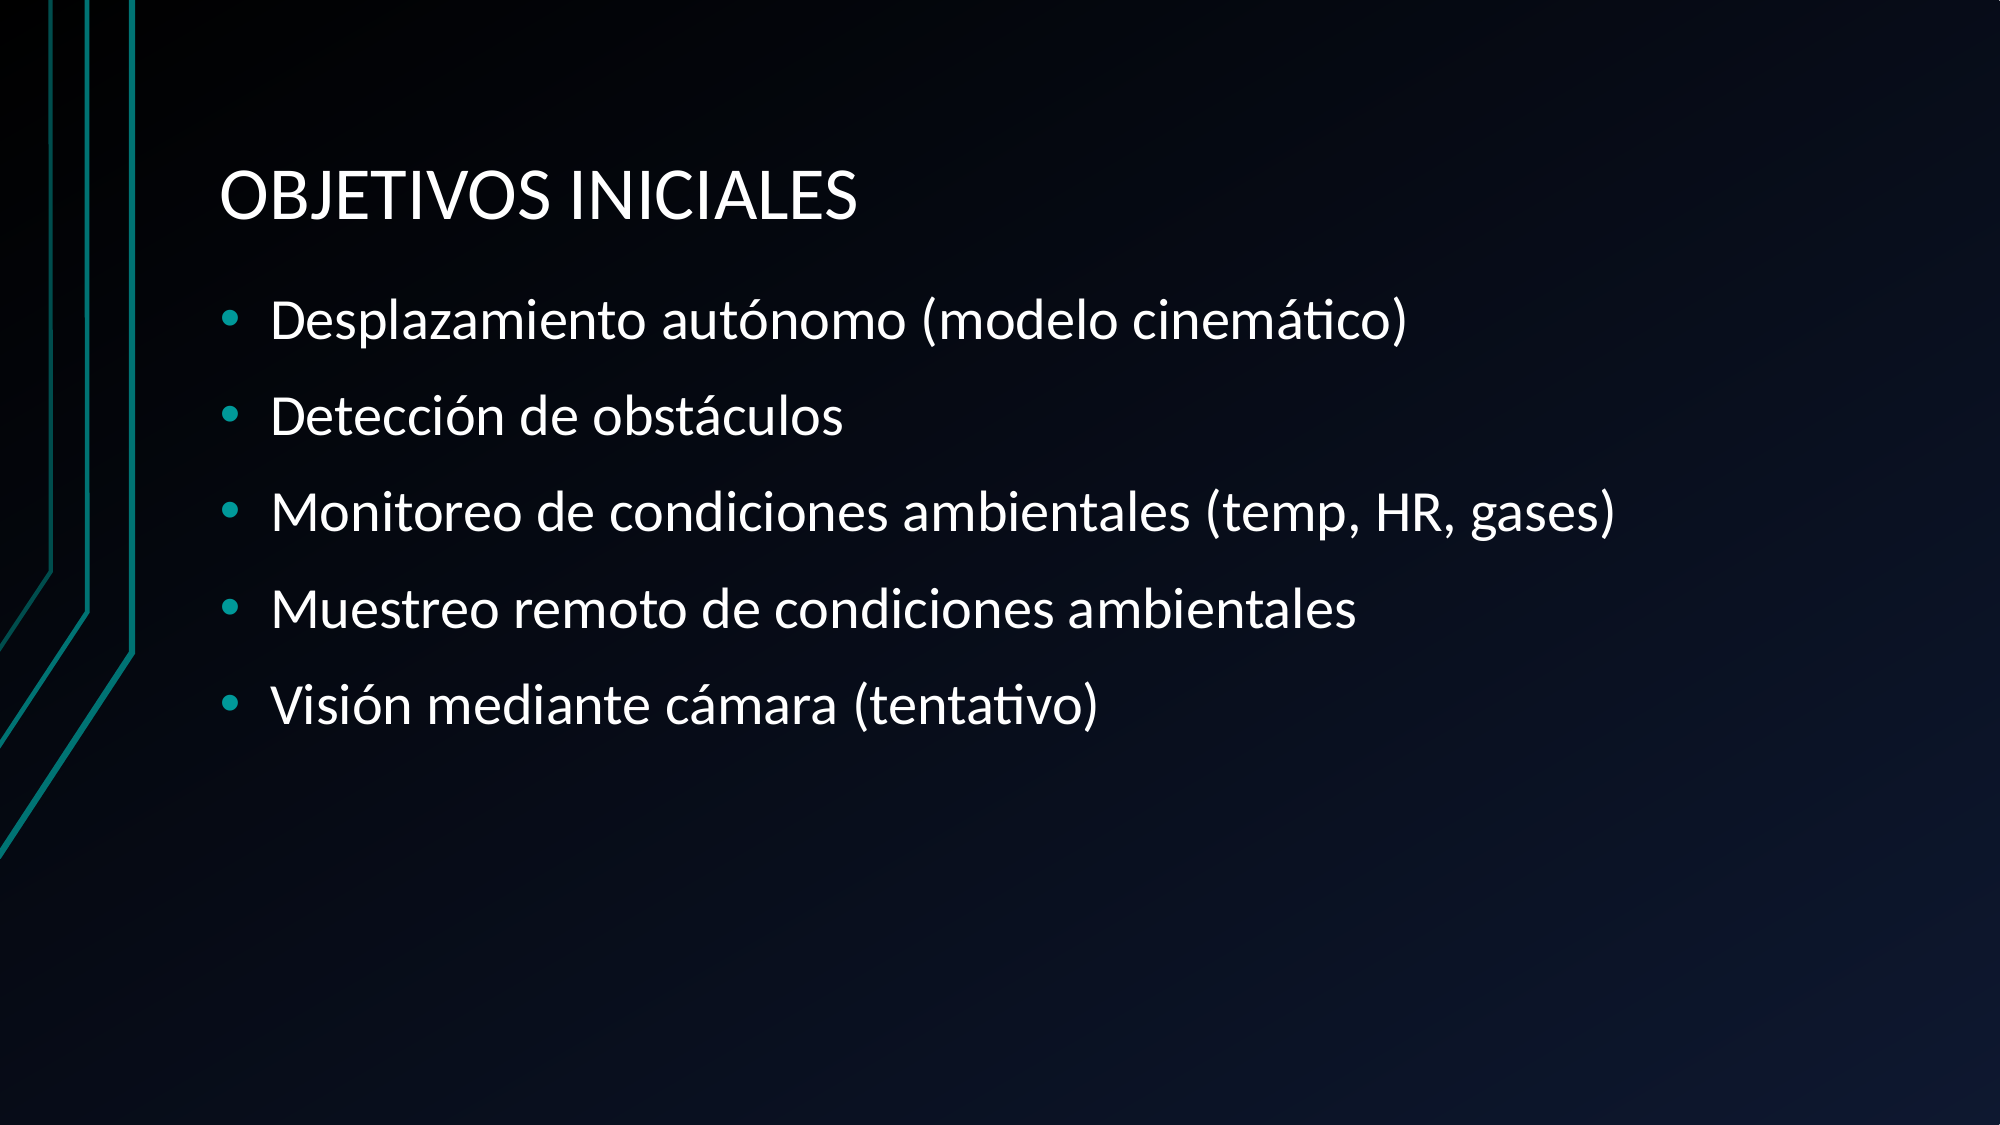

# OBJETIVOS INICIALES
Desplazamiento autónomo (modelo cinemático)
Detección de obstáculos
Monitoreo de condiciones ambientales (temp, HR, gases)
Muestreo remoto de condiciones ambientales
Visión mediante cámara (tentativo)